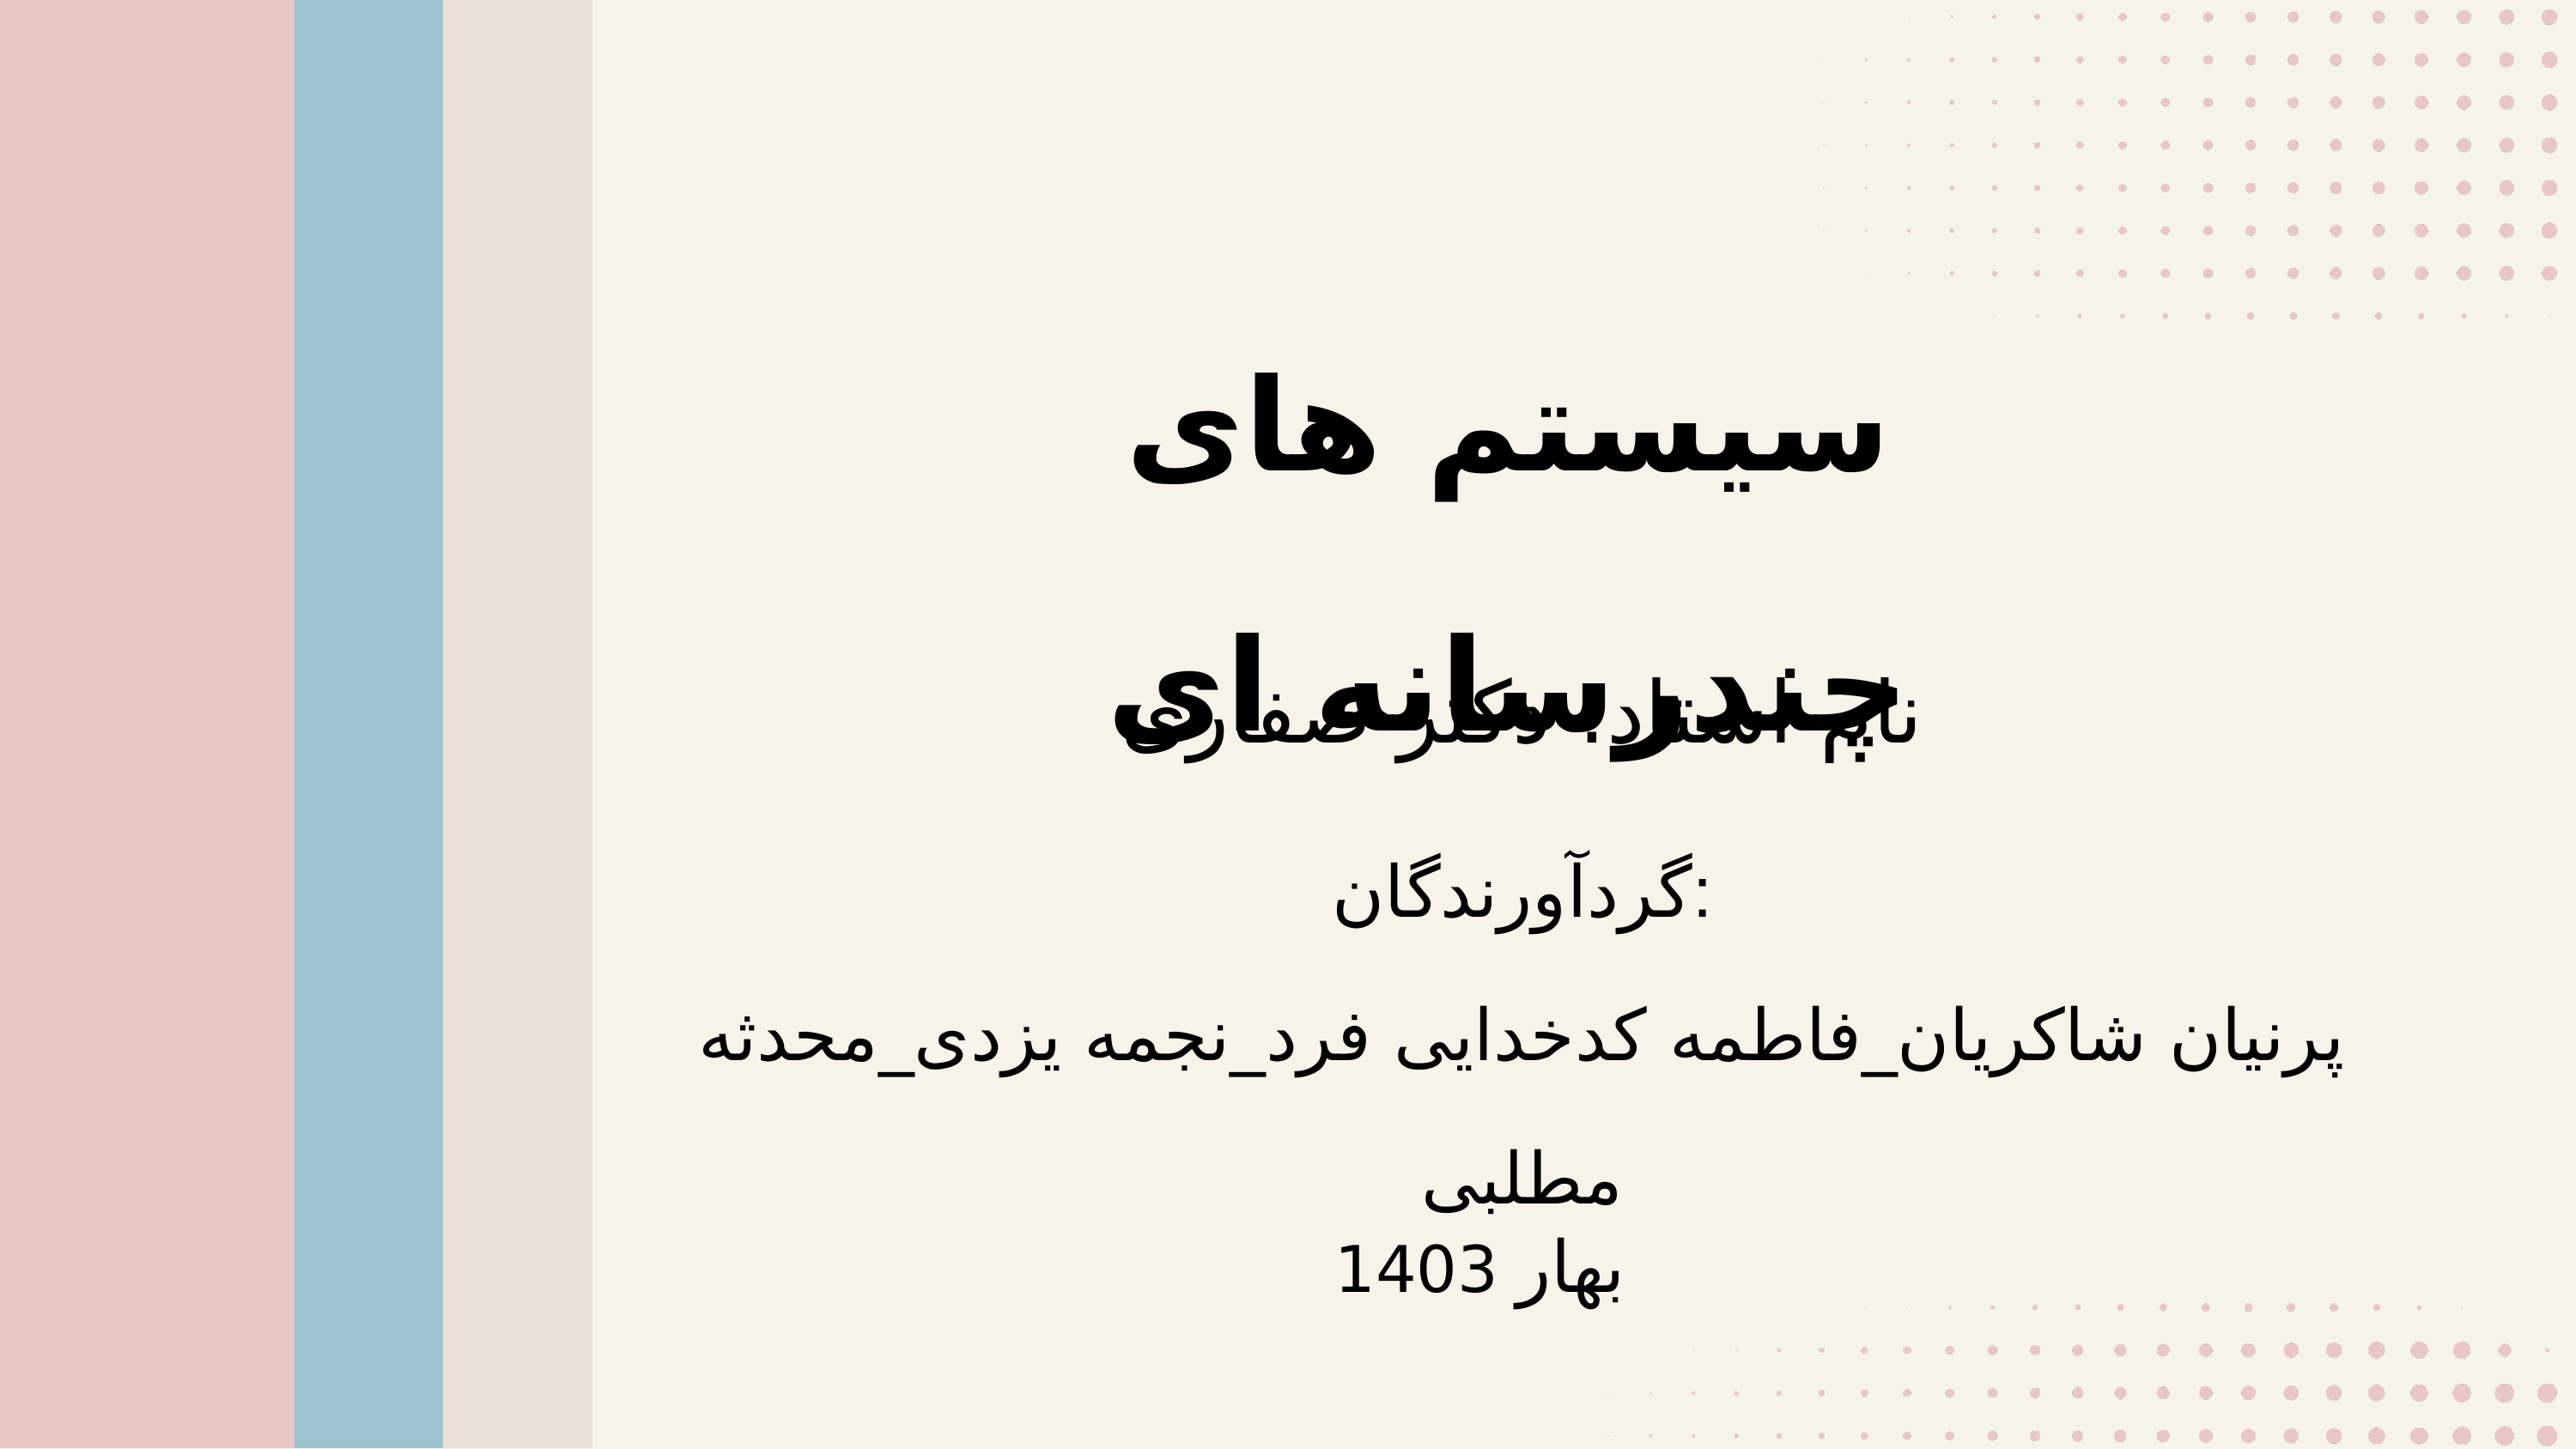

سیستم های چندرسانه ای
نام استاد: دکتر صفاری
گردآورندگان:
پرنیان شاکریان_فاطمه کدخدایی فرد_نجمه یزدی_محدثه مطلبی
بهار 1403